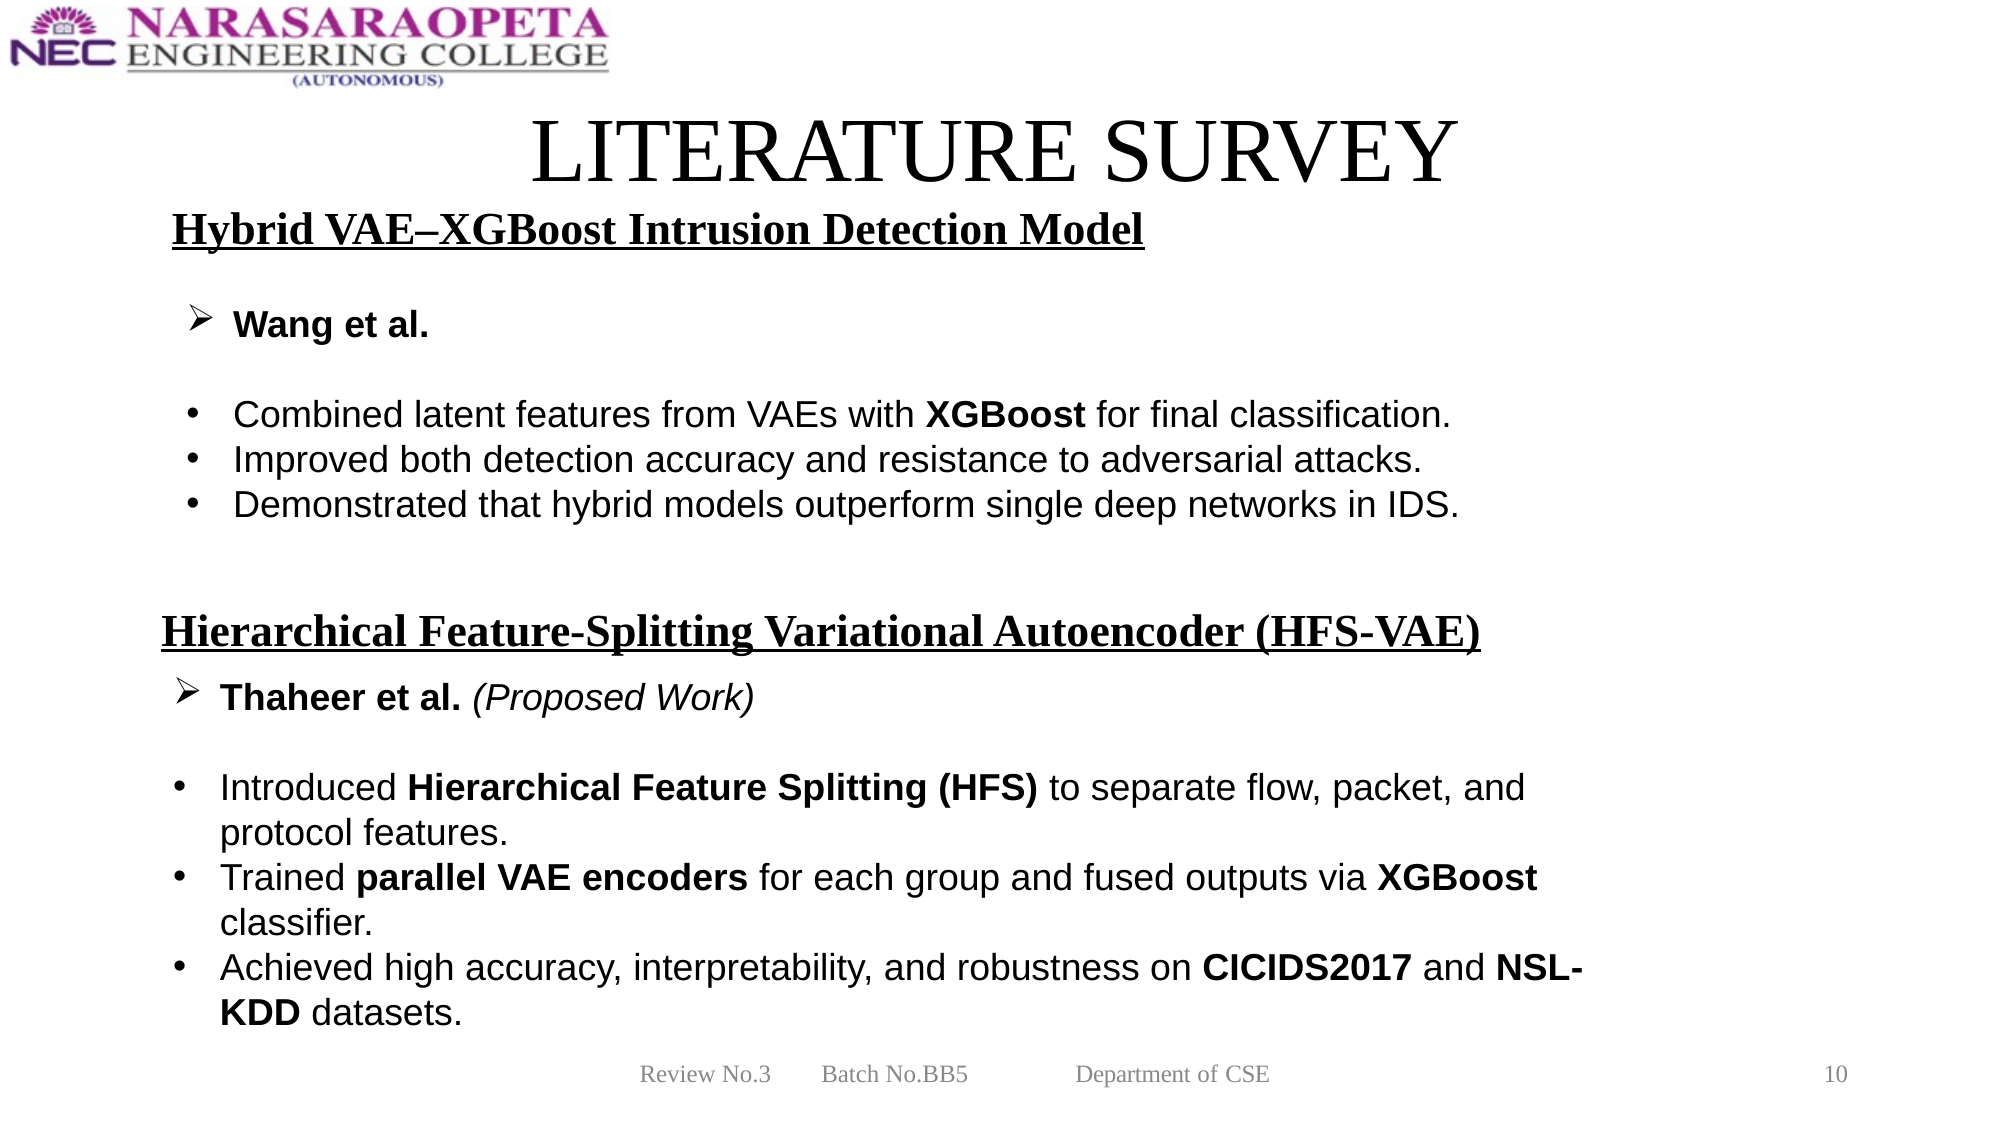

# LITERATURE SURVEY
Hybrid VAE–XGBoost Intrusion Detection Model
Wang et al.

Combined latent features from VAEs with XGBoost for final classification.
Improved both detection accuracy and resistance to adversarial attacks.
Demonstrated that hybrid models outperform single deep networks in IDS.

Hierarchical Feature-Splitting Variational Autoencoder (HFS-VAE)
Thaheer et al. (Proposed Work)

Introduced Hierarchical Feature Splitting (HFS) to separate flow, packet, and protocol features.
Trained parallel VAE encoders for each group and fused outputs via XGBoost classifier.
Achieved high accuracy, interpretability, and robustness on CICIDS2017 and NSL-KDD datasets.

Review No.3
Batch No.BB5
Department of CSE
10